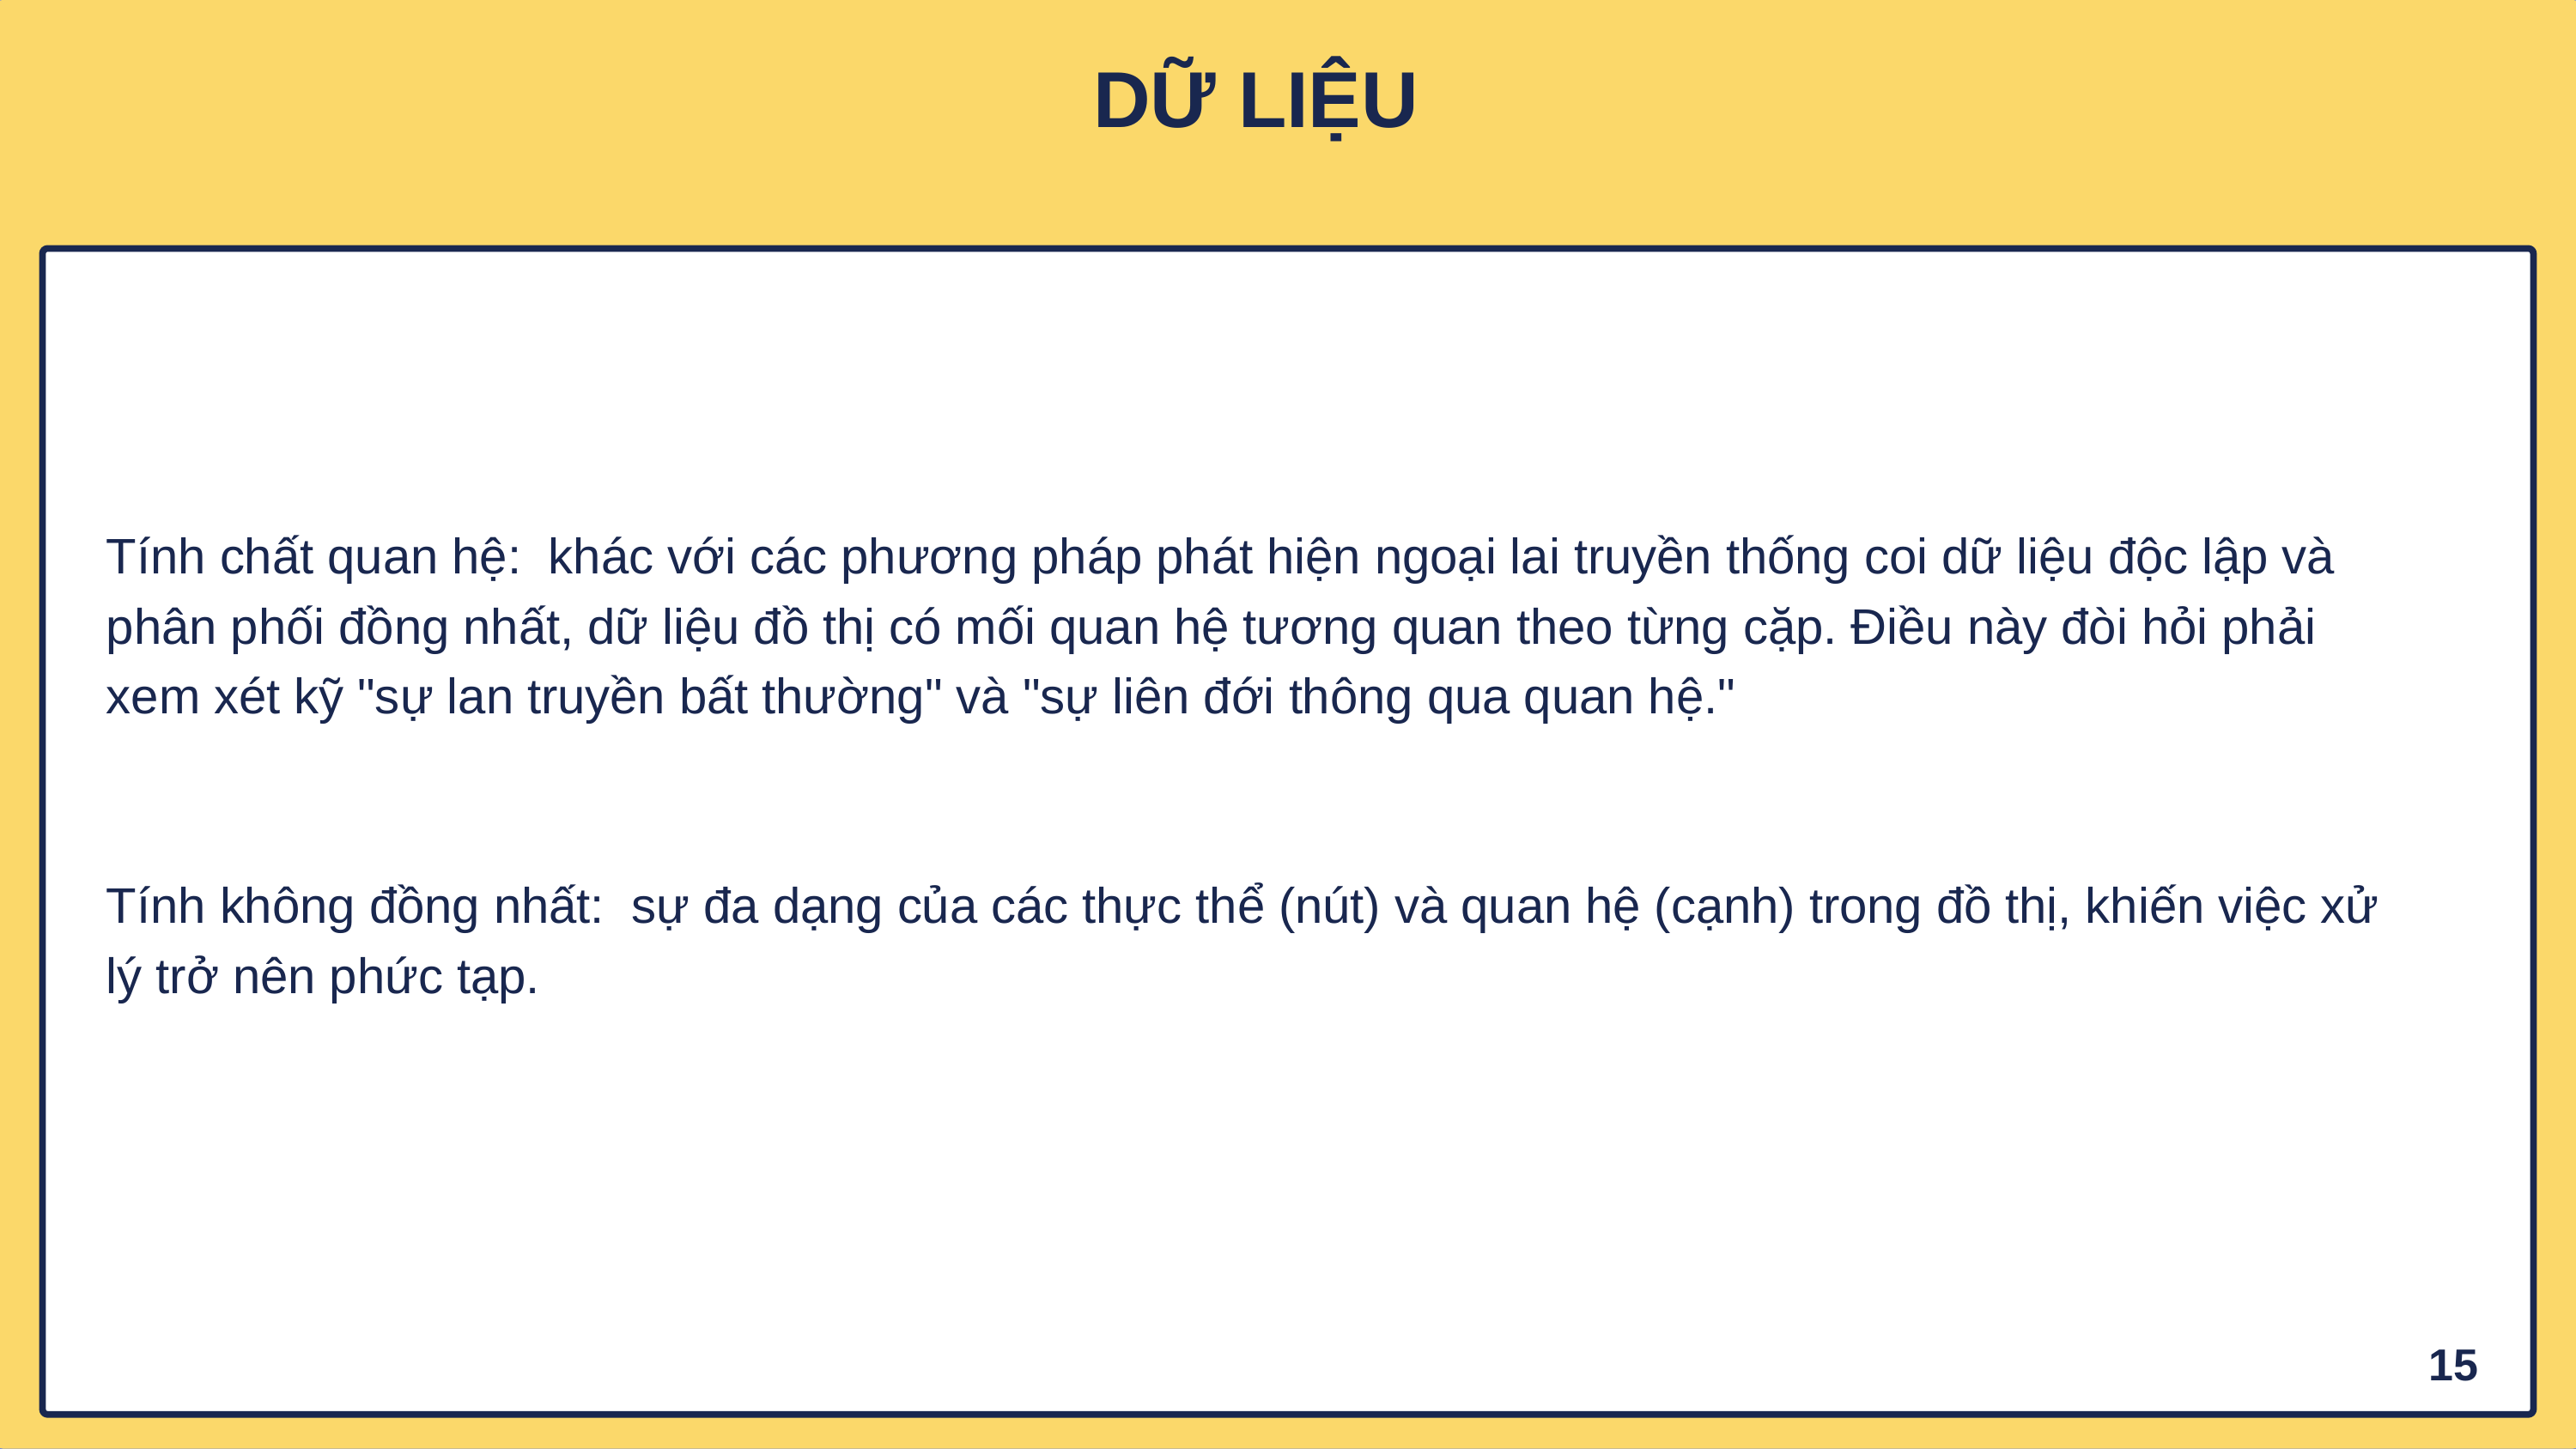

DỮ LIỆU
Tính chất quan hệ:  khác với các phương pháp phát hiện ngoại lai truyền thống coi dữ liệu độc lập và phân phối đồng nhất, dữ liệu đồ thị có mối quan hệ tương quan theo từng cặp. Điều này đòi hỏi phải xem xét kỹ "sự lan truyền bất thường" và "sự liên đới thông qua quan hệ."

Tính không đồng nhất:  sự đa dạng của các thực thể (nút) và quan hệ (cạnh) trong đồ thị, khiến việc xử lý trở nên phức tạp.
15